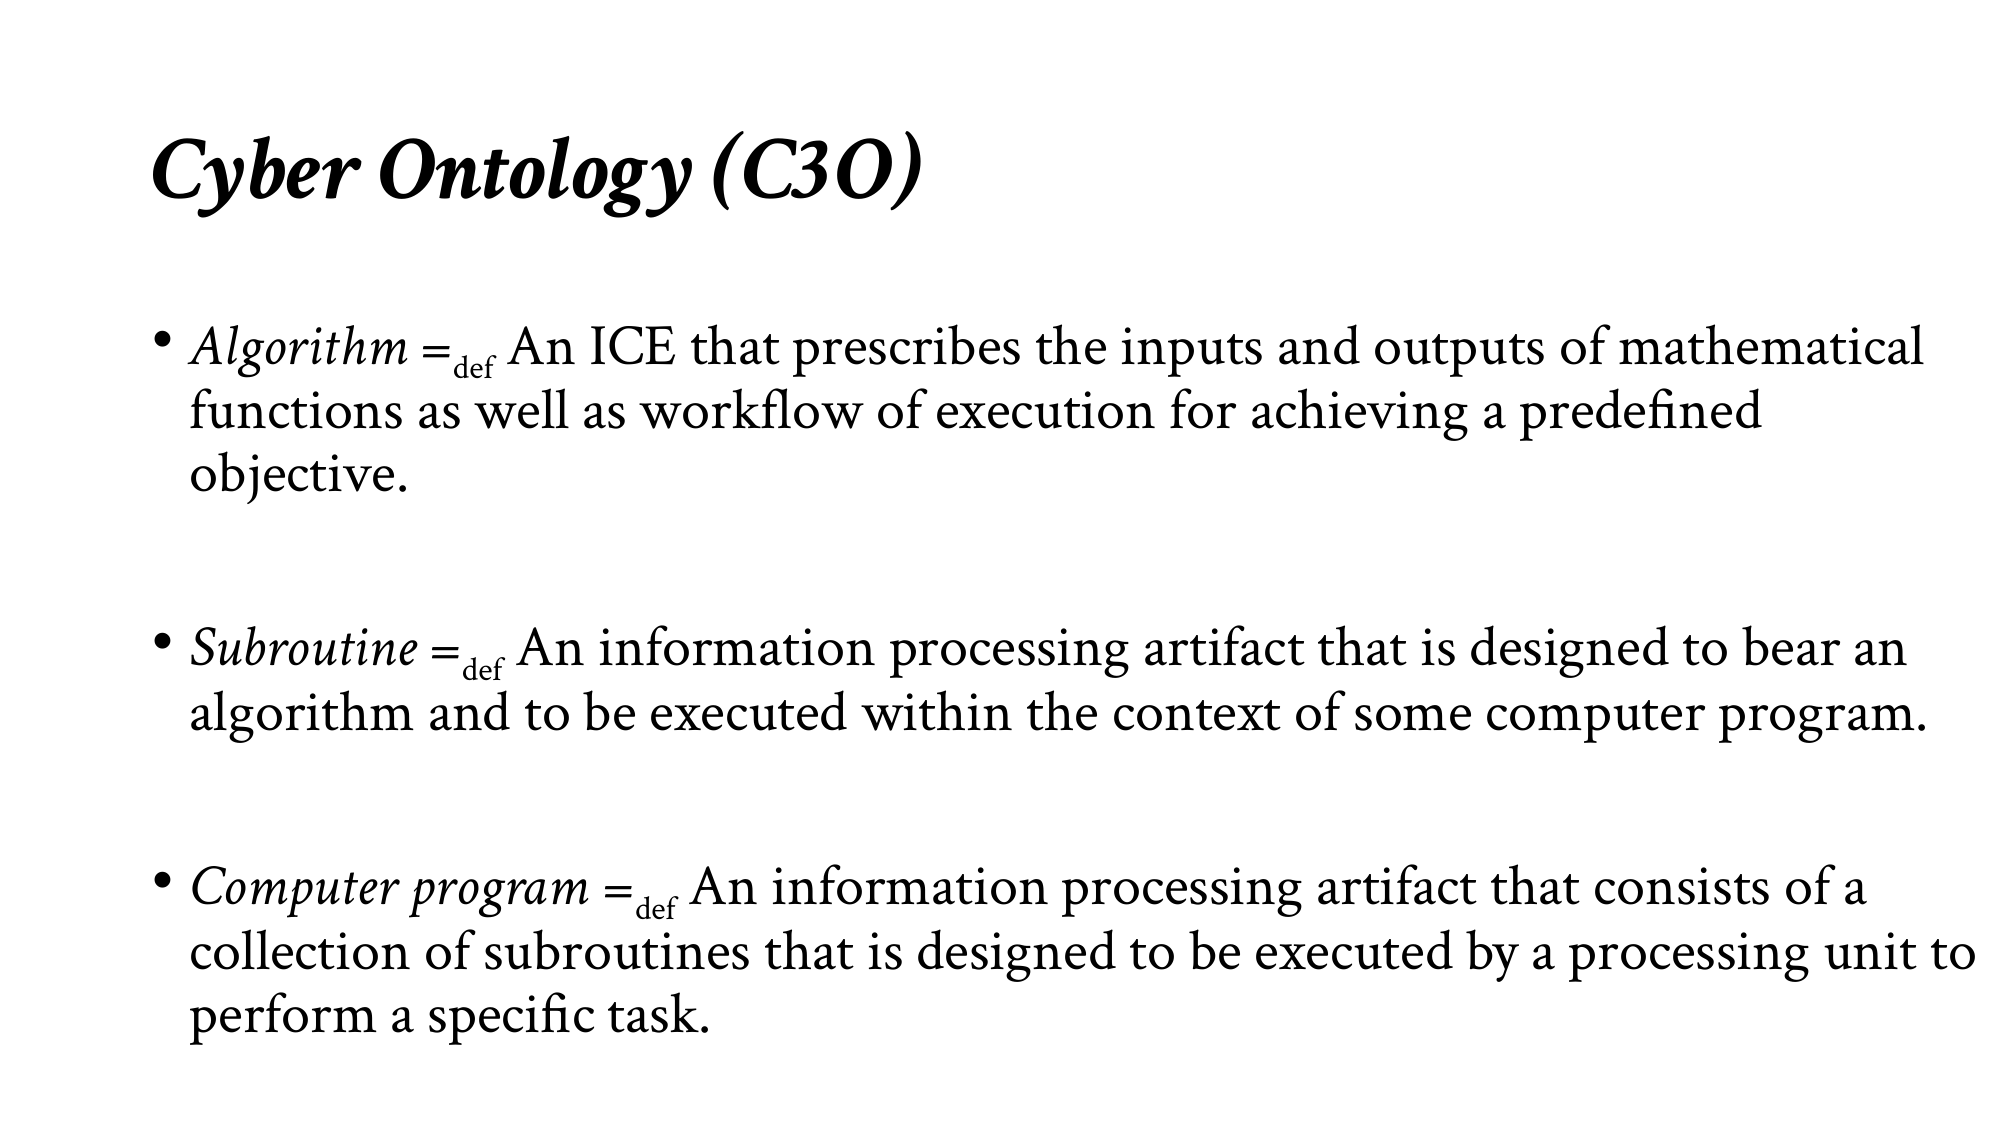

# Cyber Ontology (C3O)
Algorithm =def An ICE that prescribes the inputs and outputs of mathematical functions as well as workflow of execution for achieving a predefined objective.

Subroutine =def An information processing artifact that is designed to bear an algorithm and to be executed within the context of some computer program.

Computer program =def An information processing artifact that consists of a collection of subroutines that is designed to be executed by a processing unit to perform a specific task.